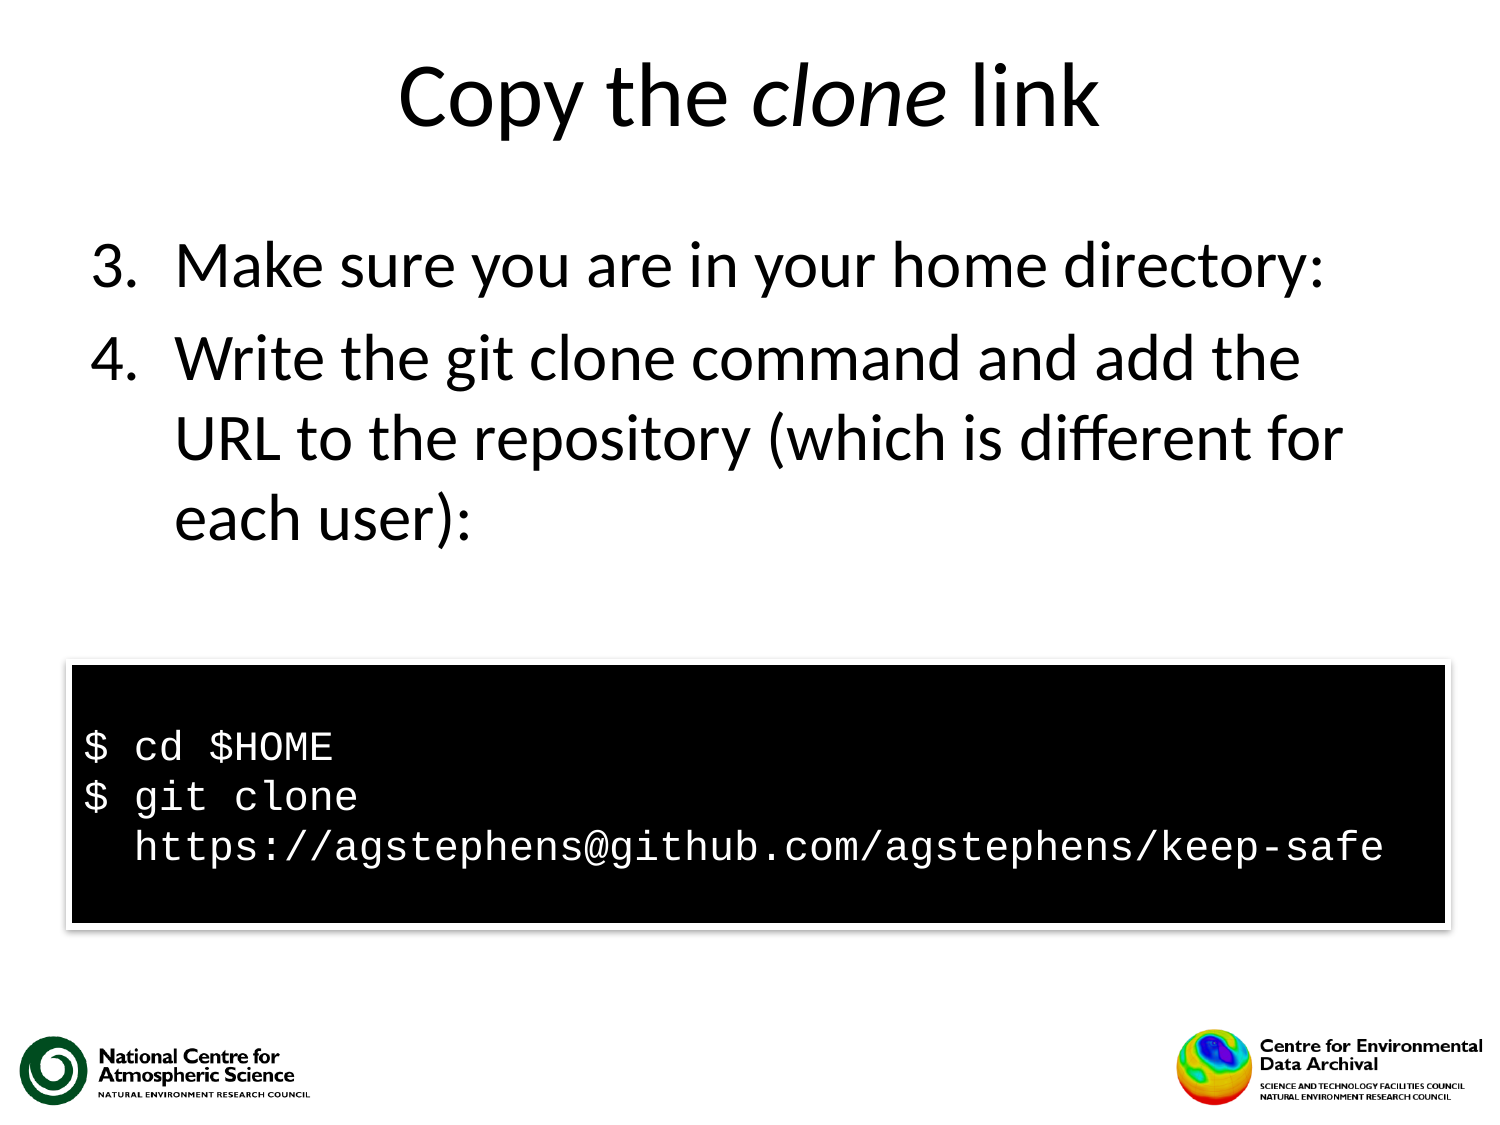

# Copy the clone link
Make sure you are in your home directory:
Write the git clone command and add the URL to the repository (which is different for each user):

$ cd $HOME
$ git clone
  https://agstephens@github.com/agstephens/keep-safe